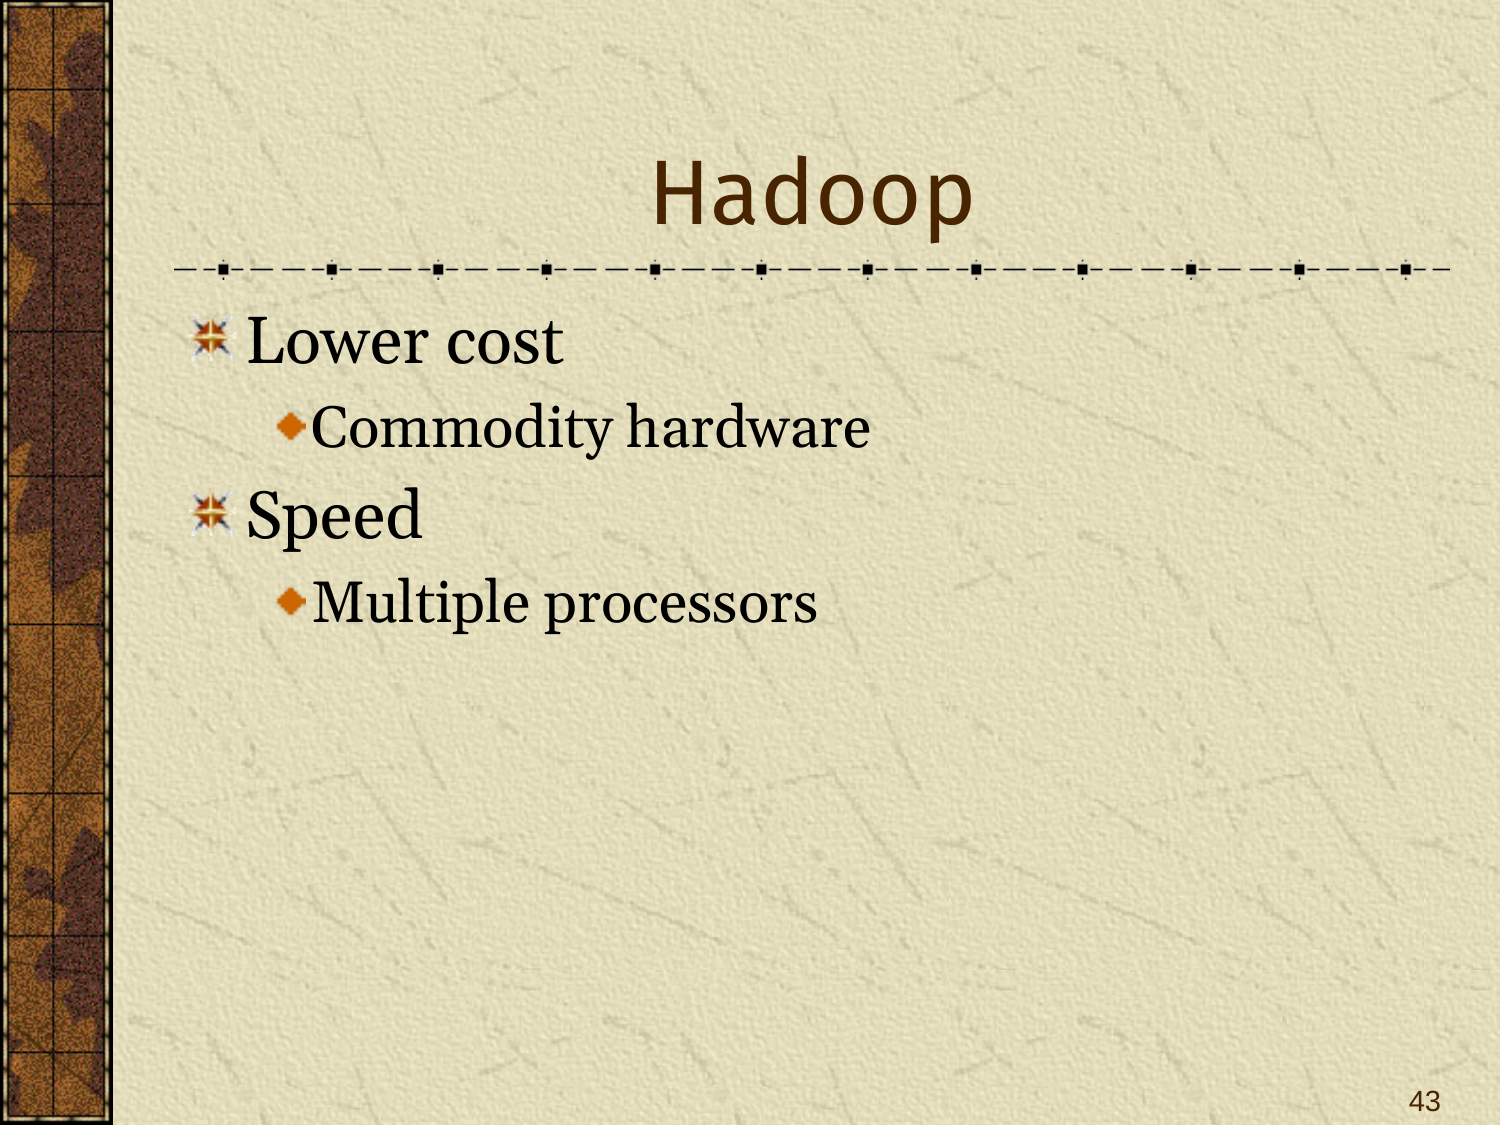

# Hadoop
Lower cost
Commodity hardware
Speed
Multiple processors
43